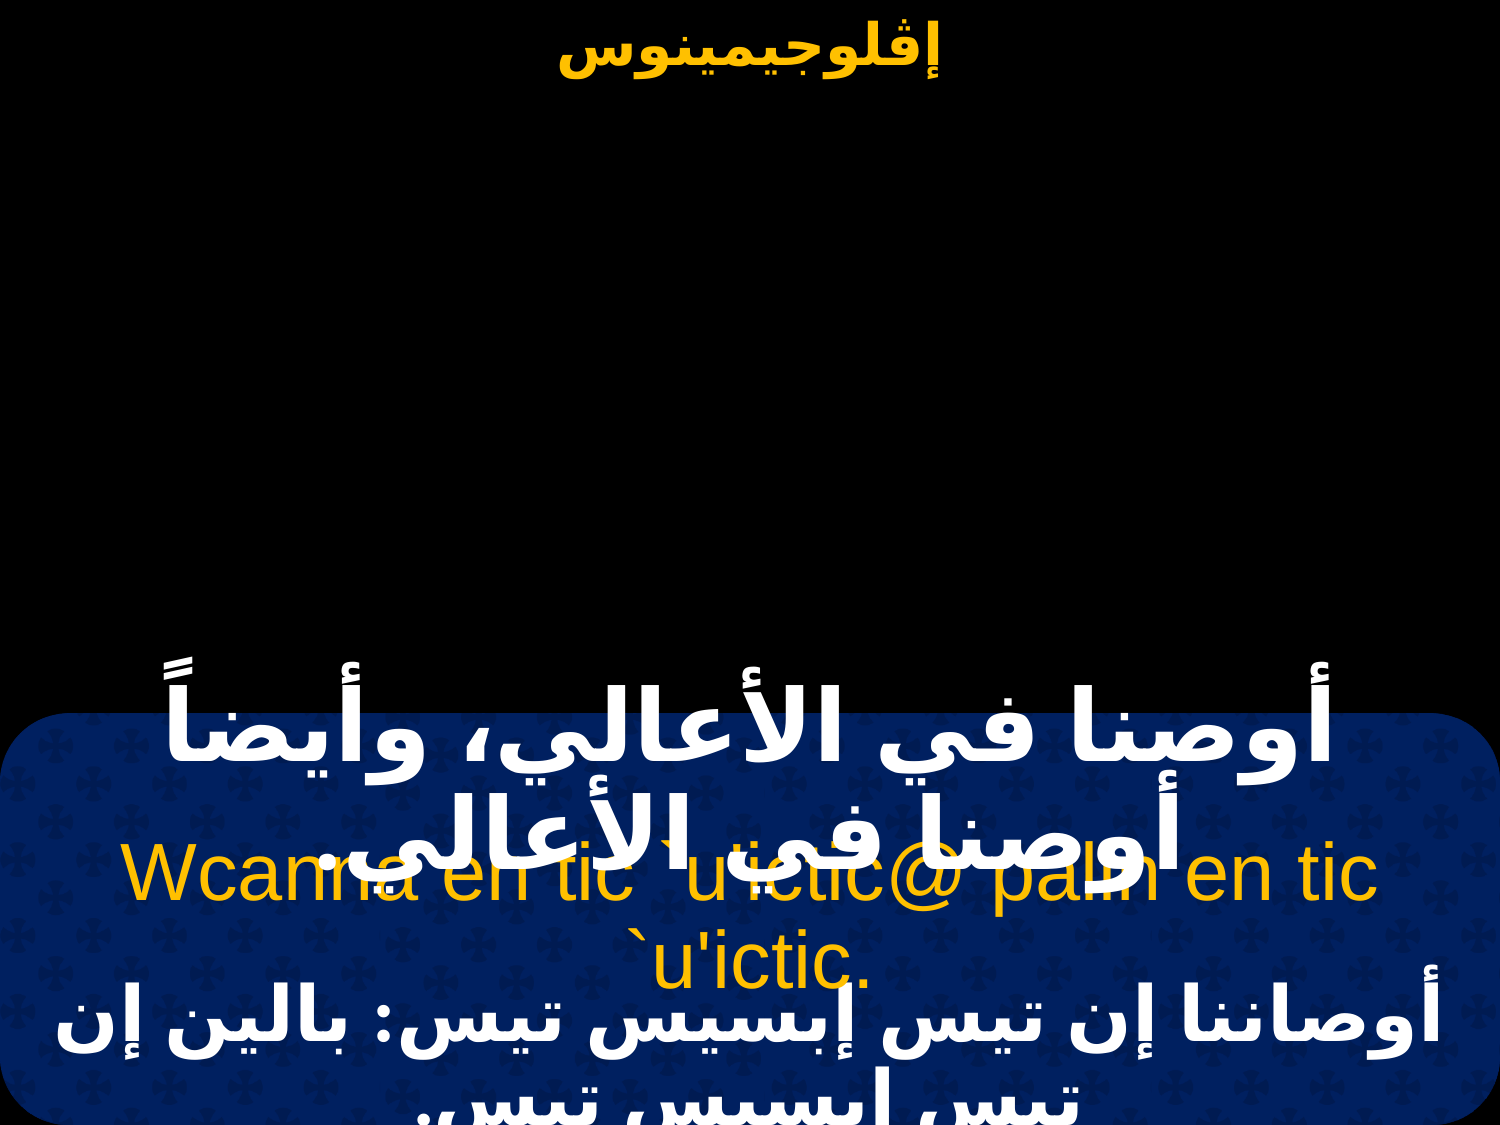

أوصنا في الأعالي، وأيضاً أوصنا في الأعالي.
Wcanna en tic `u'ictic@ palin en tic `u'ictic.
أوصاننا إن تيس إبسيس تيس: بالين إن تيس إبسيس تيس.